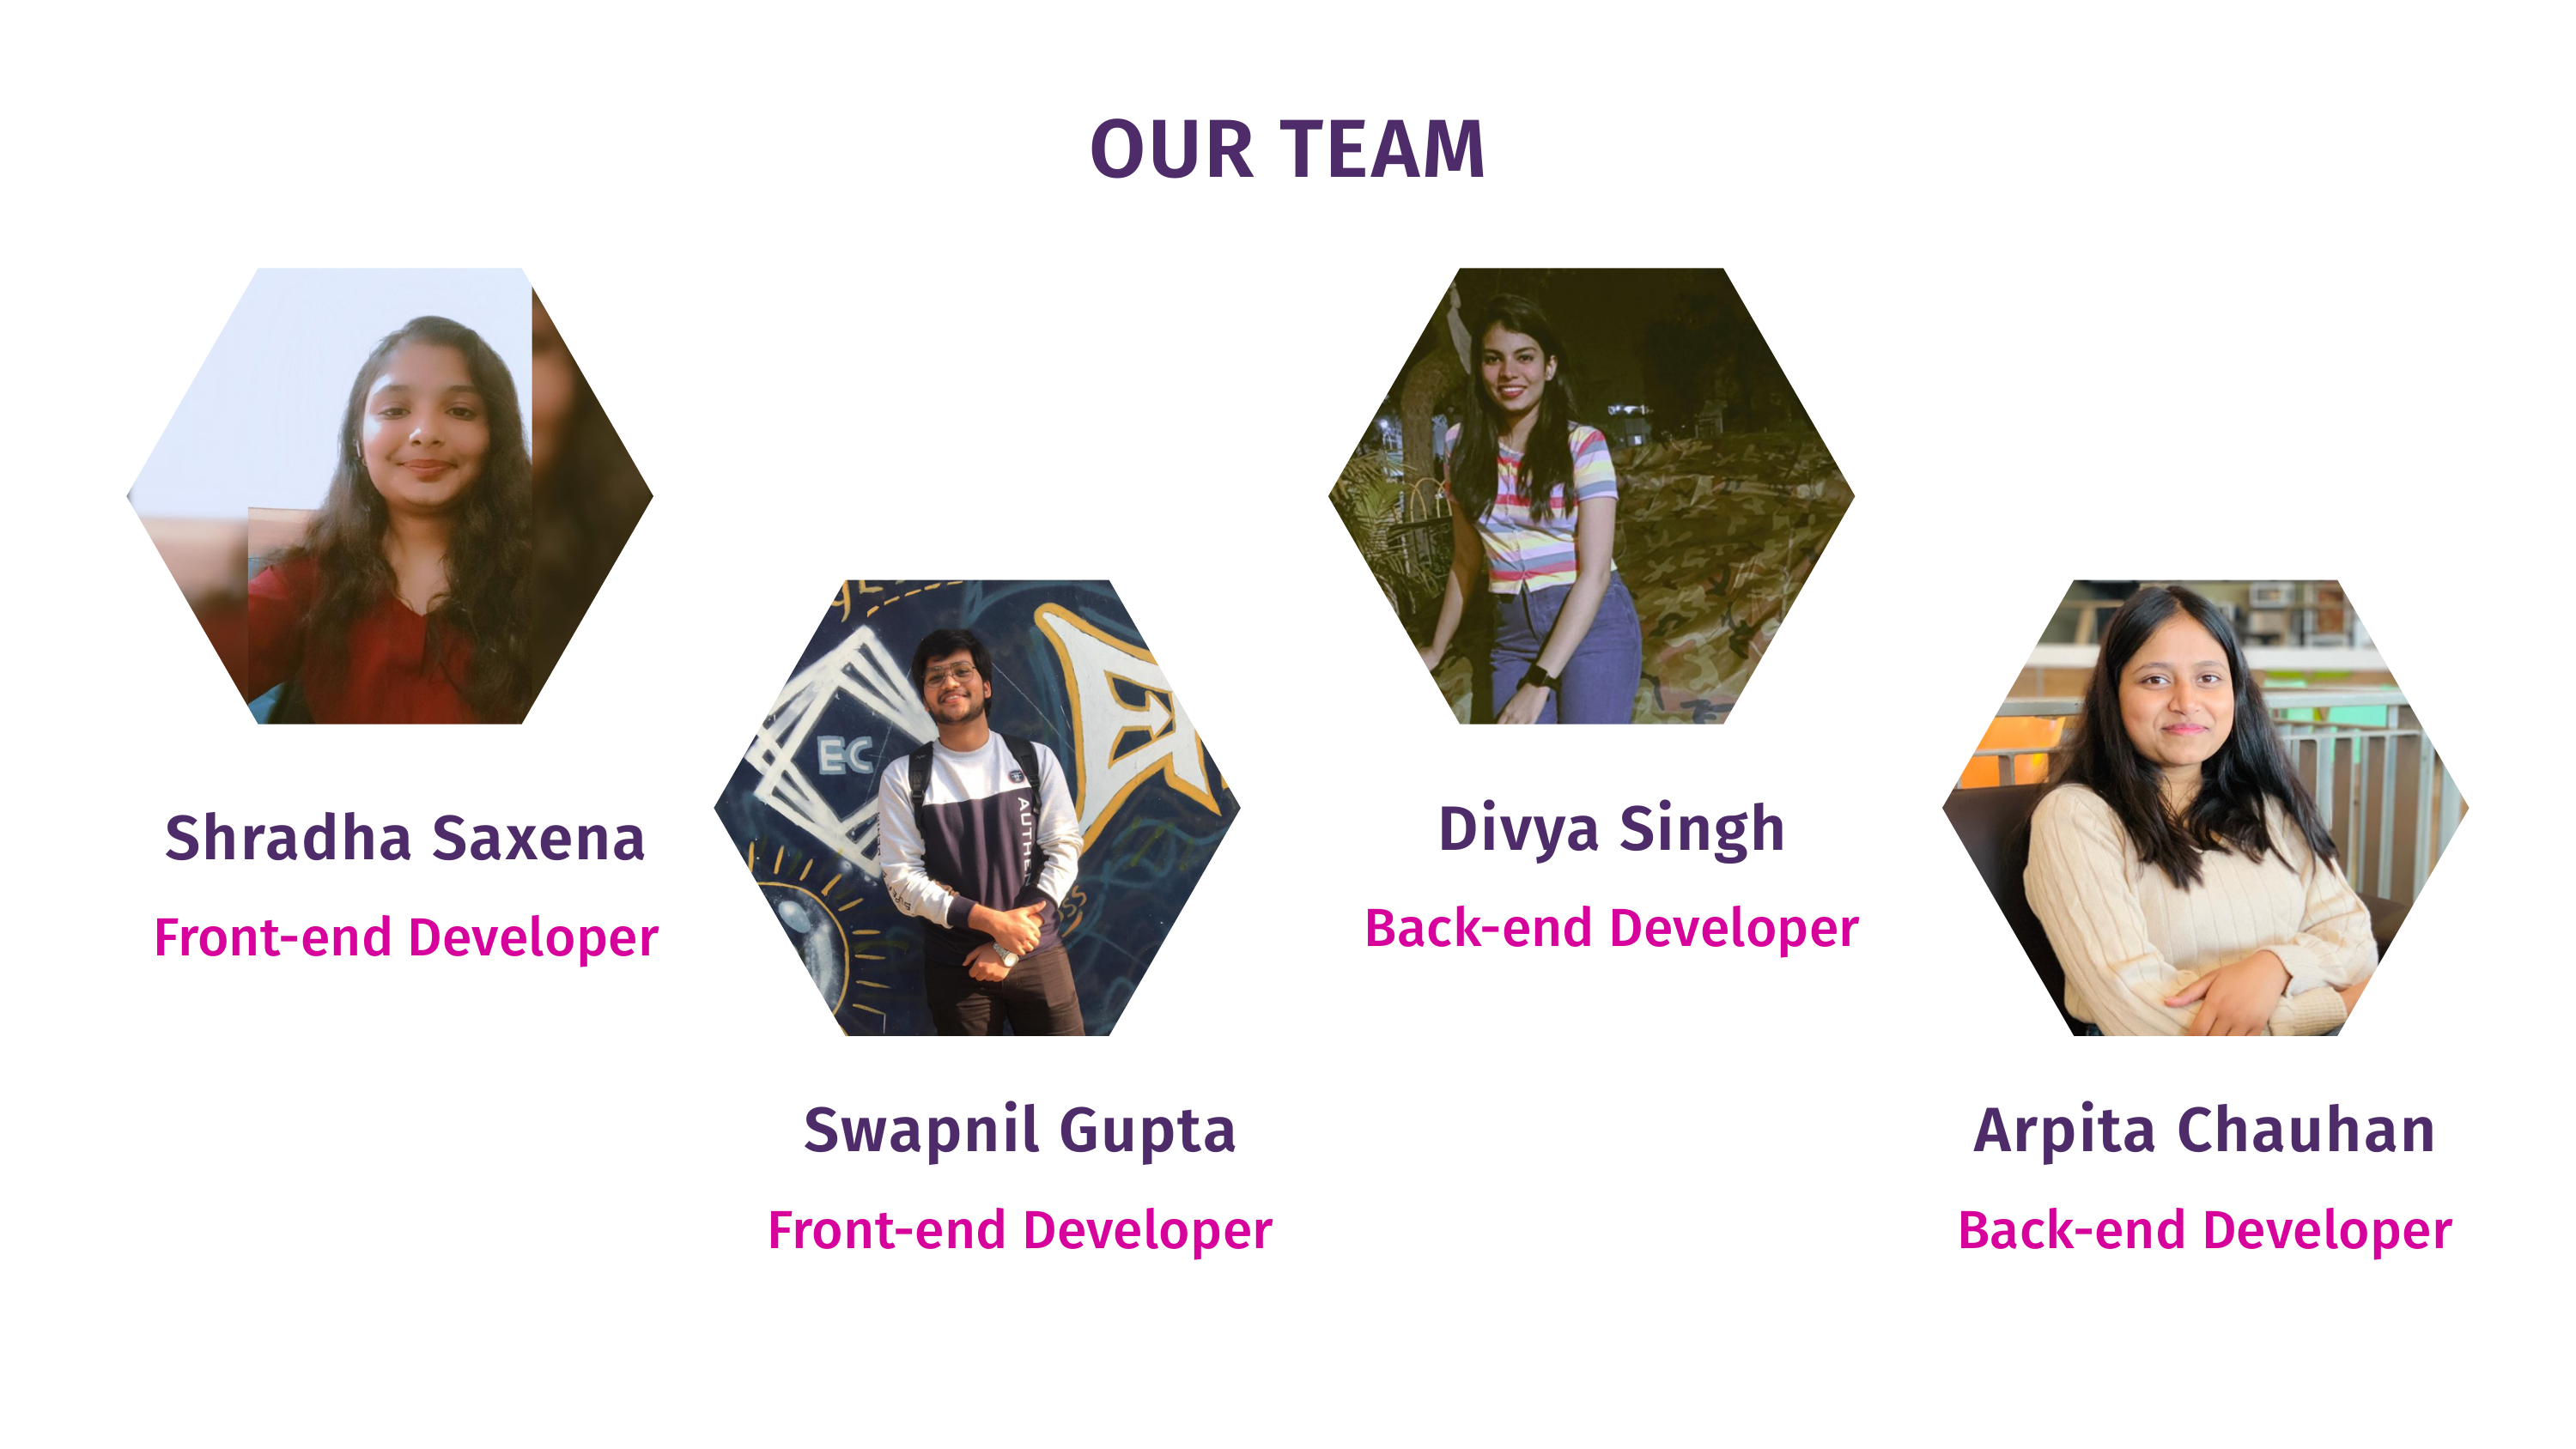

OUR TEAM

Divya Singh
Back-end Developer

Shradha Saxena
Front-end Developer

Swapnil Gupta
Front-end Developer

Arpita Chauhan
Back-end Developer